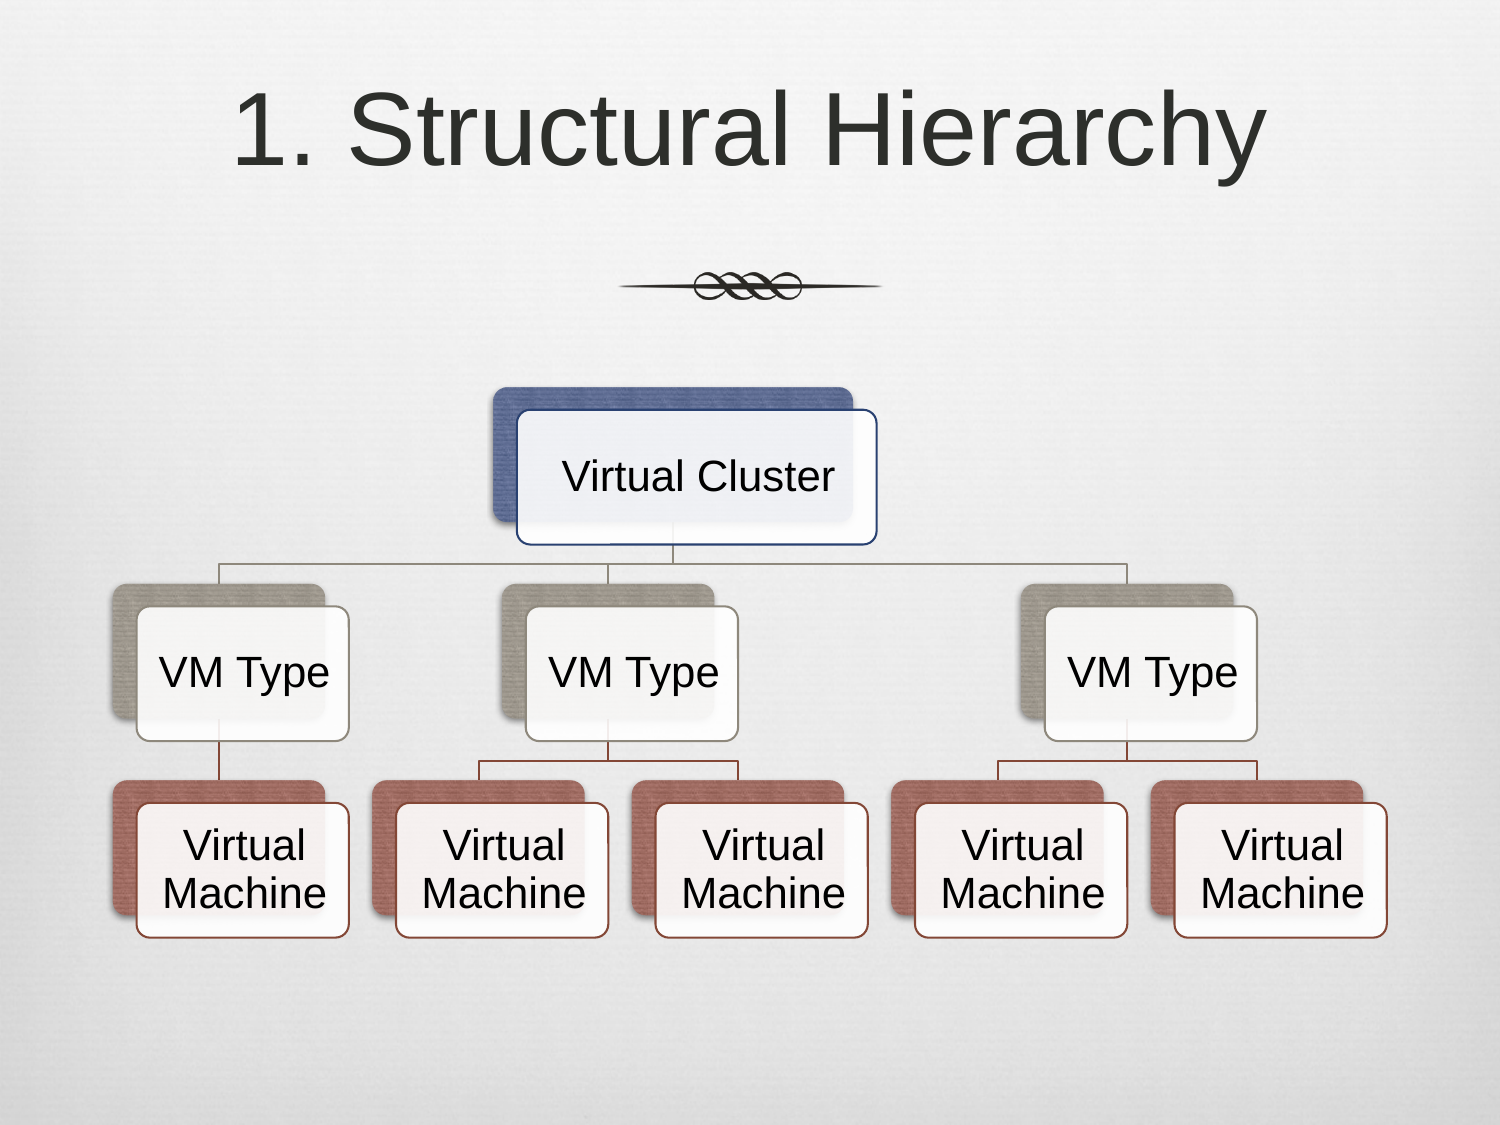

# 1. Structural Hierarchy
Virtual Cluster
VM Type
Virtual Machine
VM Type
Virtual Machine
Virtual Machine
VM Type
Virtual Machine
Virtual Machine